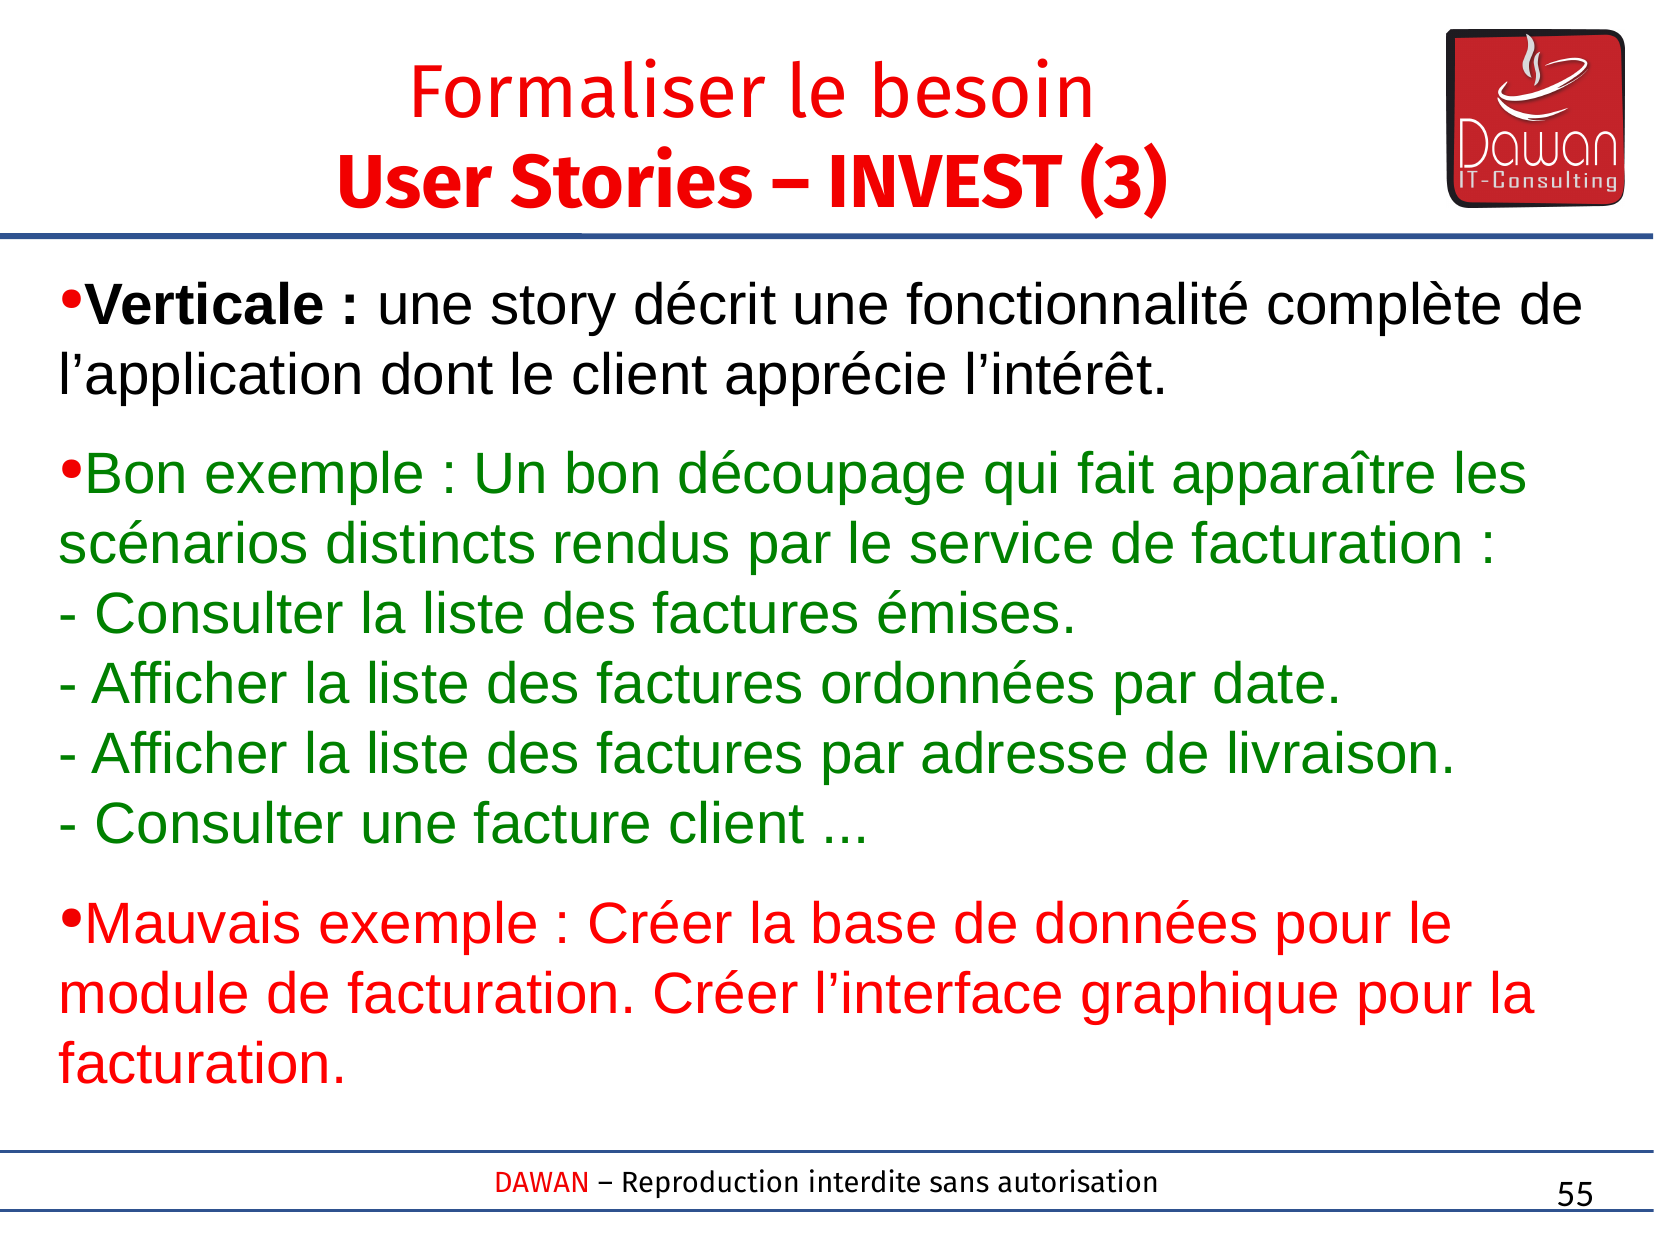

Formaliser le besoin
User Stories – INVEST (3)
Verticale : une story décrit une fonctionnalité complète de l’application dont le client apprécie l’intérêt.
Bon exemple : Un bon découpage qui fait apparaître les scénarios distincts rendus par le service de facturation :
- Consulter la liste des factures émises.
- Afficher la liste des factures ordonnées par date.
- Afficher la liste des factures par adresse de livraison.
- Consulter une facture client ...
Mauvais exemple : Créer la base de données pour le module de facturation. Créer l’interface graphique pour la facturation.
55